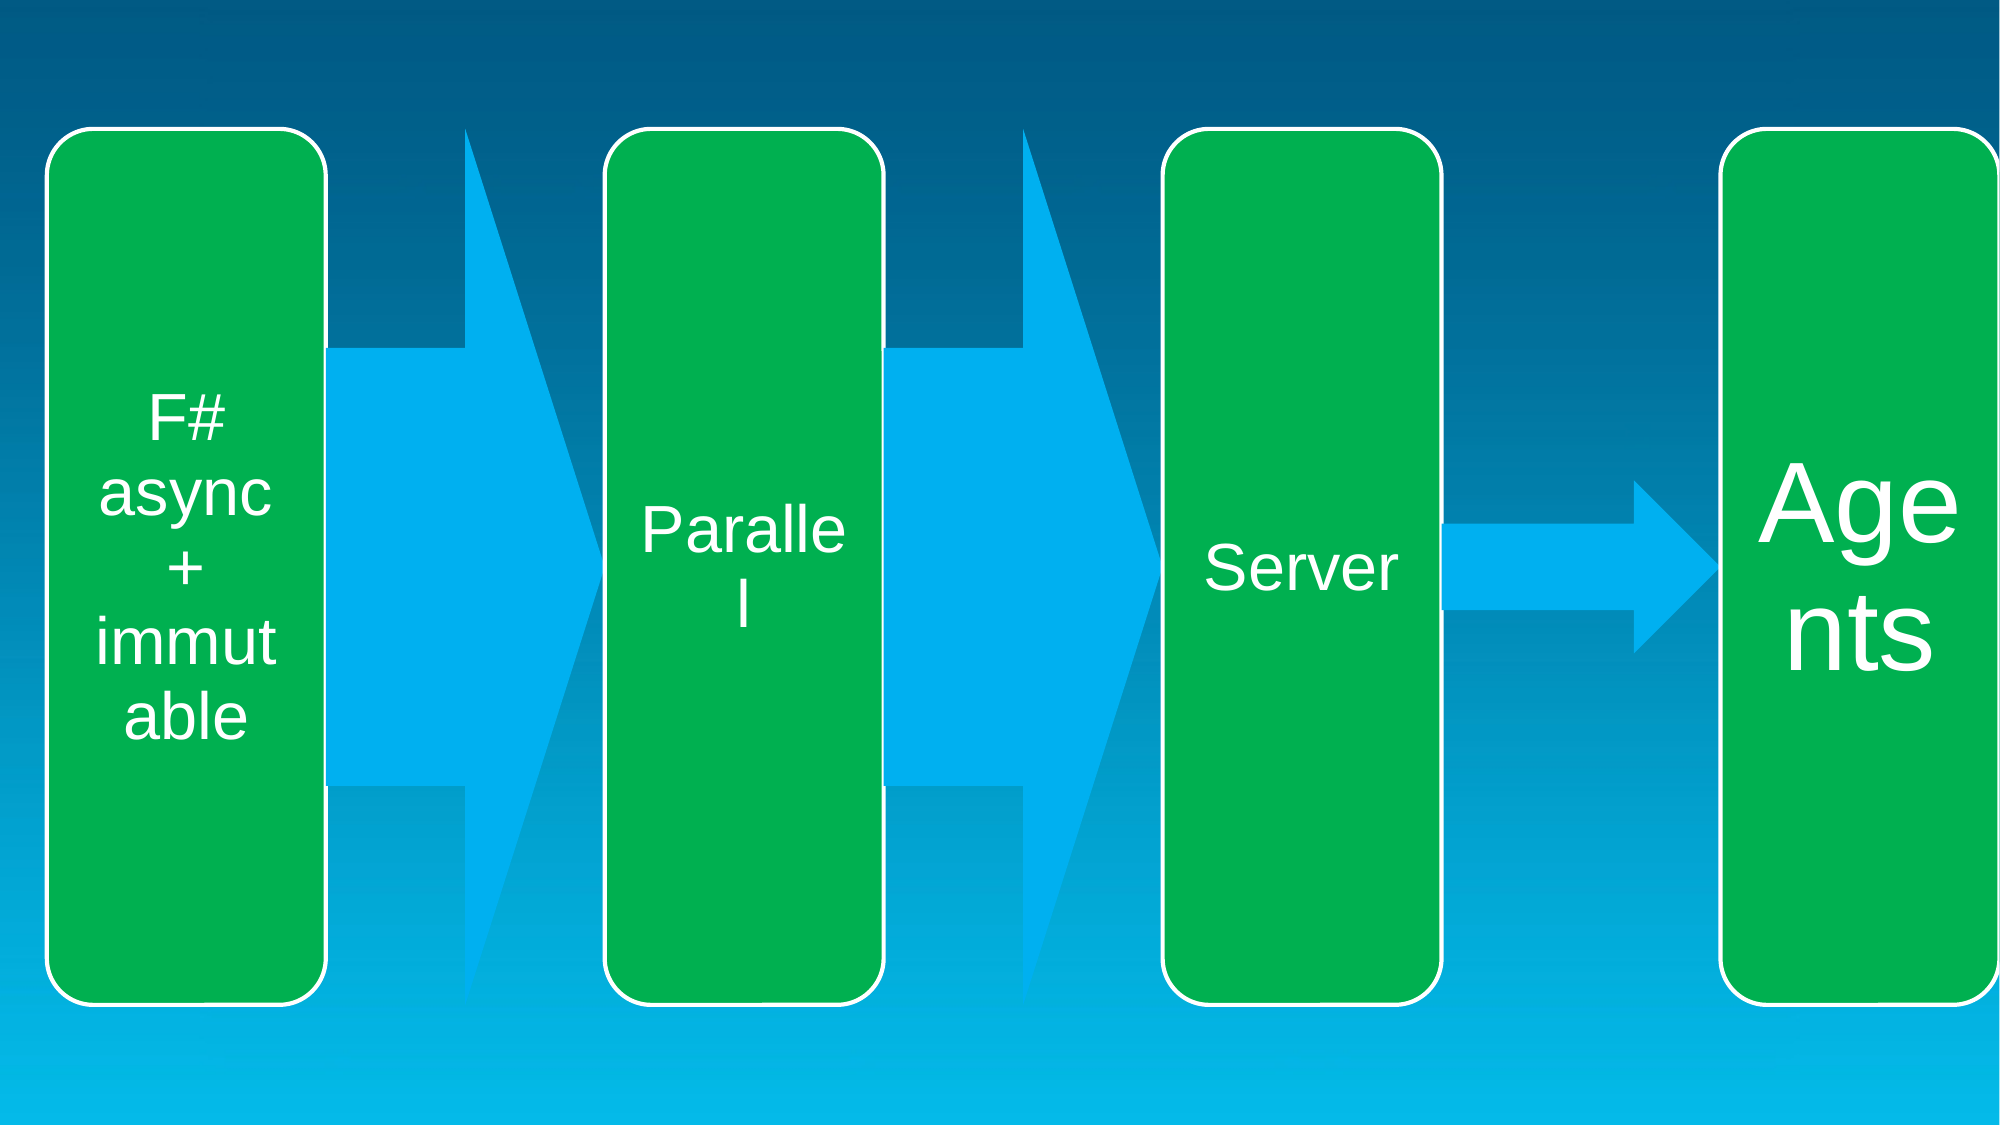

#
F# async + immutable
Parallel
Server
Agents